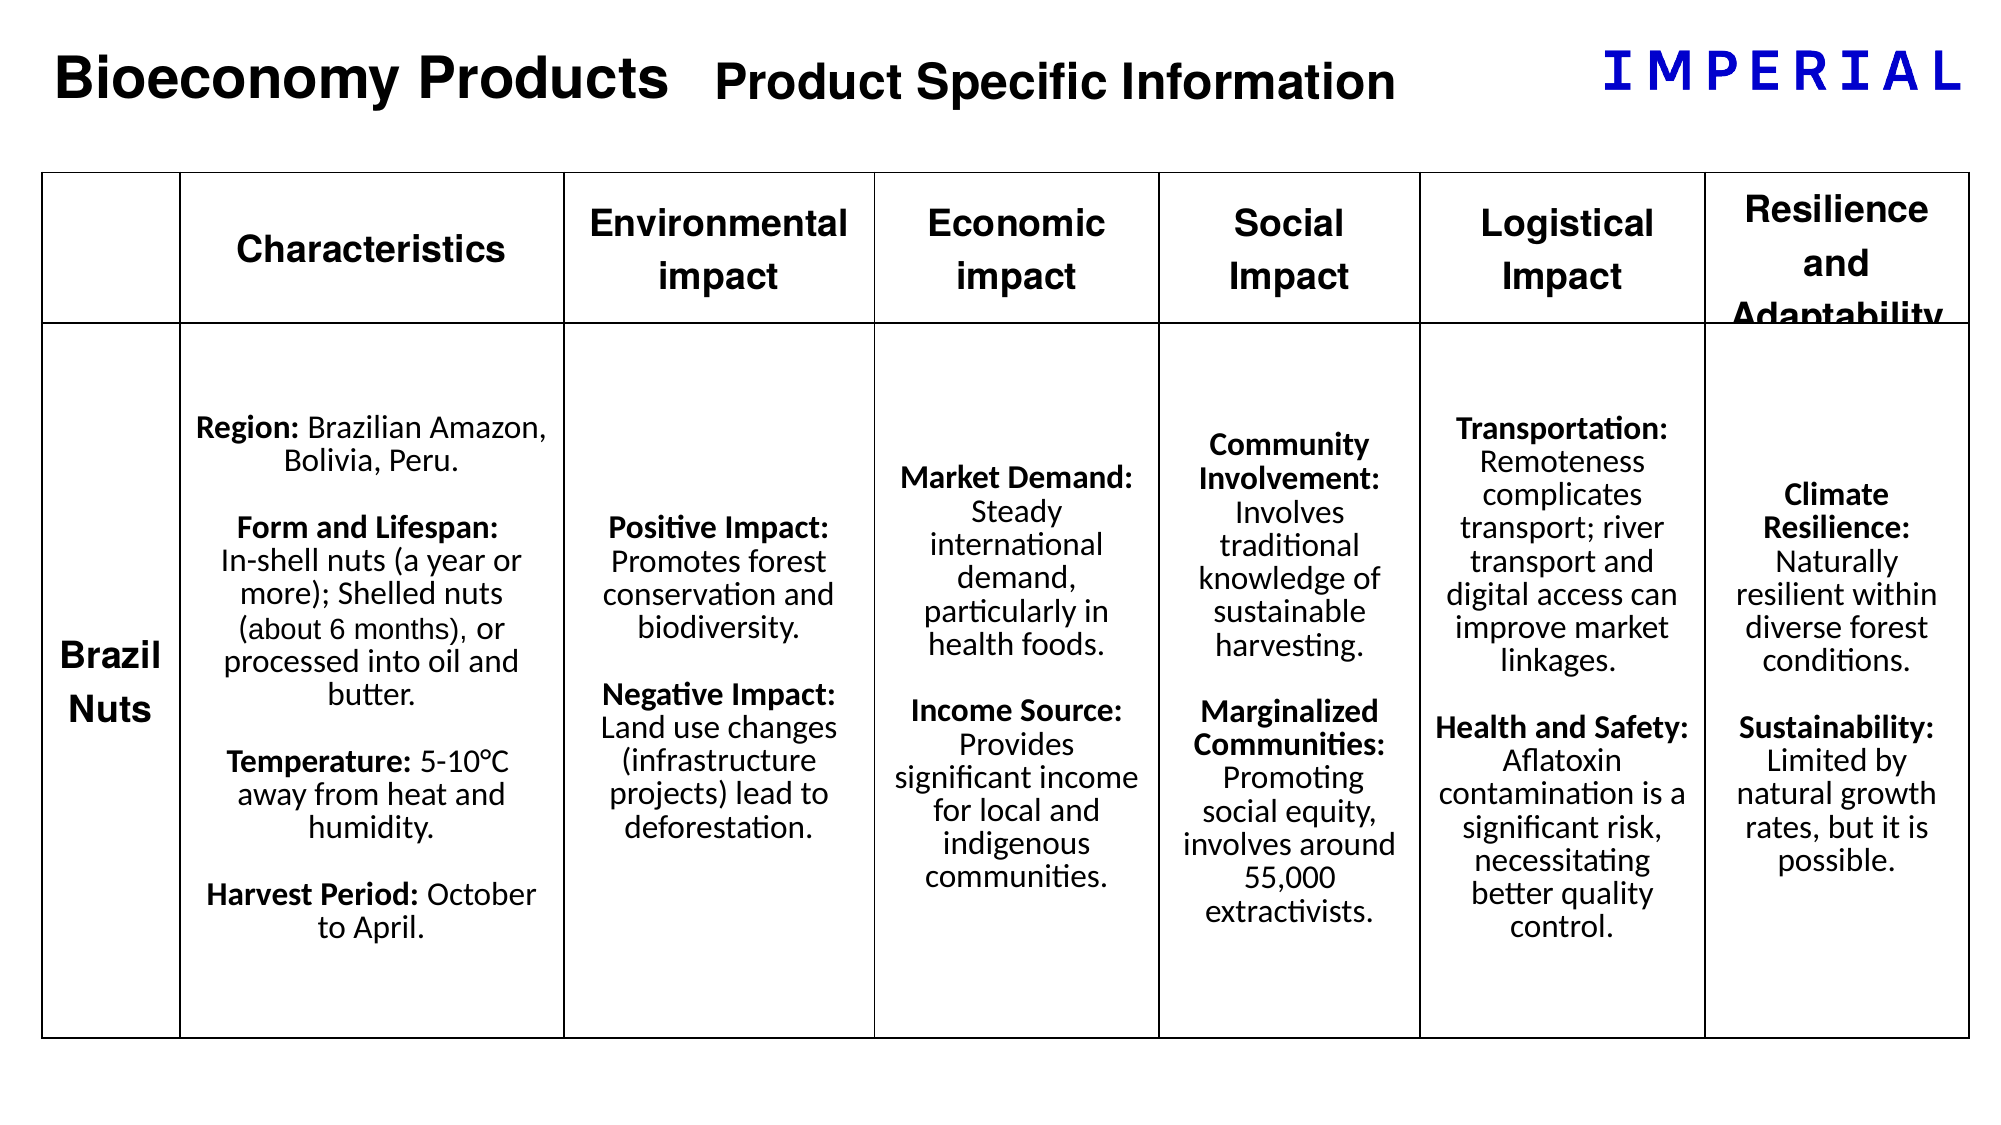

Bioeconomy Products
Product Specific Information
|  | Characteristics | Environmental impact | Economic impact | Social Impact | Logistical Impact | Resilience and Adaptability |
| --- | --- | --- | --- | --- | --- | --- |
| Brazil Nuts | Region: Brazilian Amazon, Bolivia, Peru. Form and Lifespan:  In-shell nuts (a year or more); Shelled nuts (about 6 months), or processed into oil and butter. Temperature: 5-10°C  away from heat and humidity. Harvest Period: October to April. | Positive Impact: Promotes forest conservation and biodiversity. Negative Impact: Land use changes (infrastructure projects) lead to deforestation. | Market Demand: Steady international demand, particularly in health foods. Income Source: Provides significant income for local and indigenous communities. | Community Involvement: Involves traditional knowledge of sustainable harvesting. Marginalized Communities:  Promoting social equity, involves ‎around 55,000 extractivists. | Transportation: Remoteness complicates transport; river transport and digital access can improve market linkages.  Health and Safety: Aflatoxin contamination is a significant risk, necessitating better quality control. | Climate Resilience: Naturally resilient within diverse forest conditions. Sustainability: Limited by natural growth rates, but it is possible. |